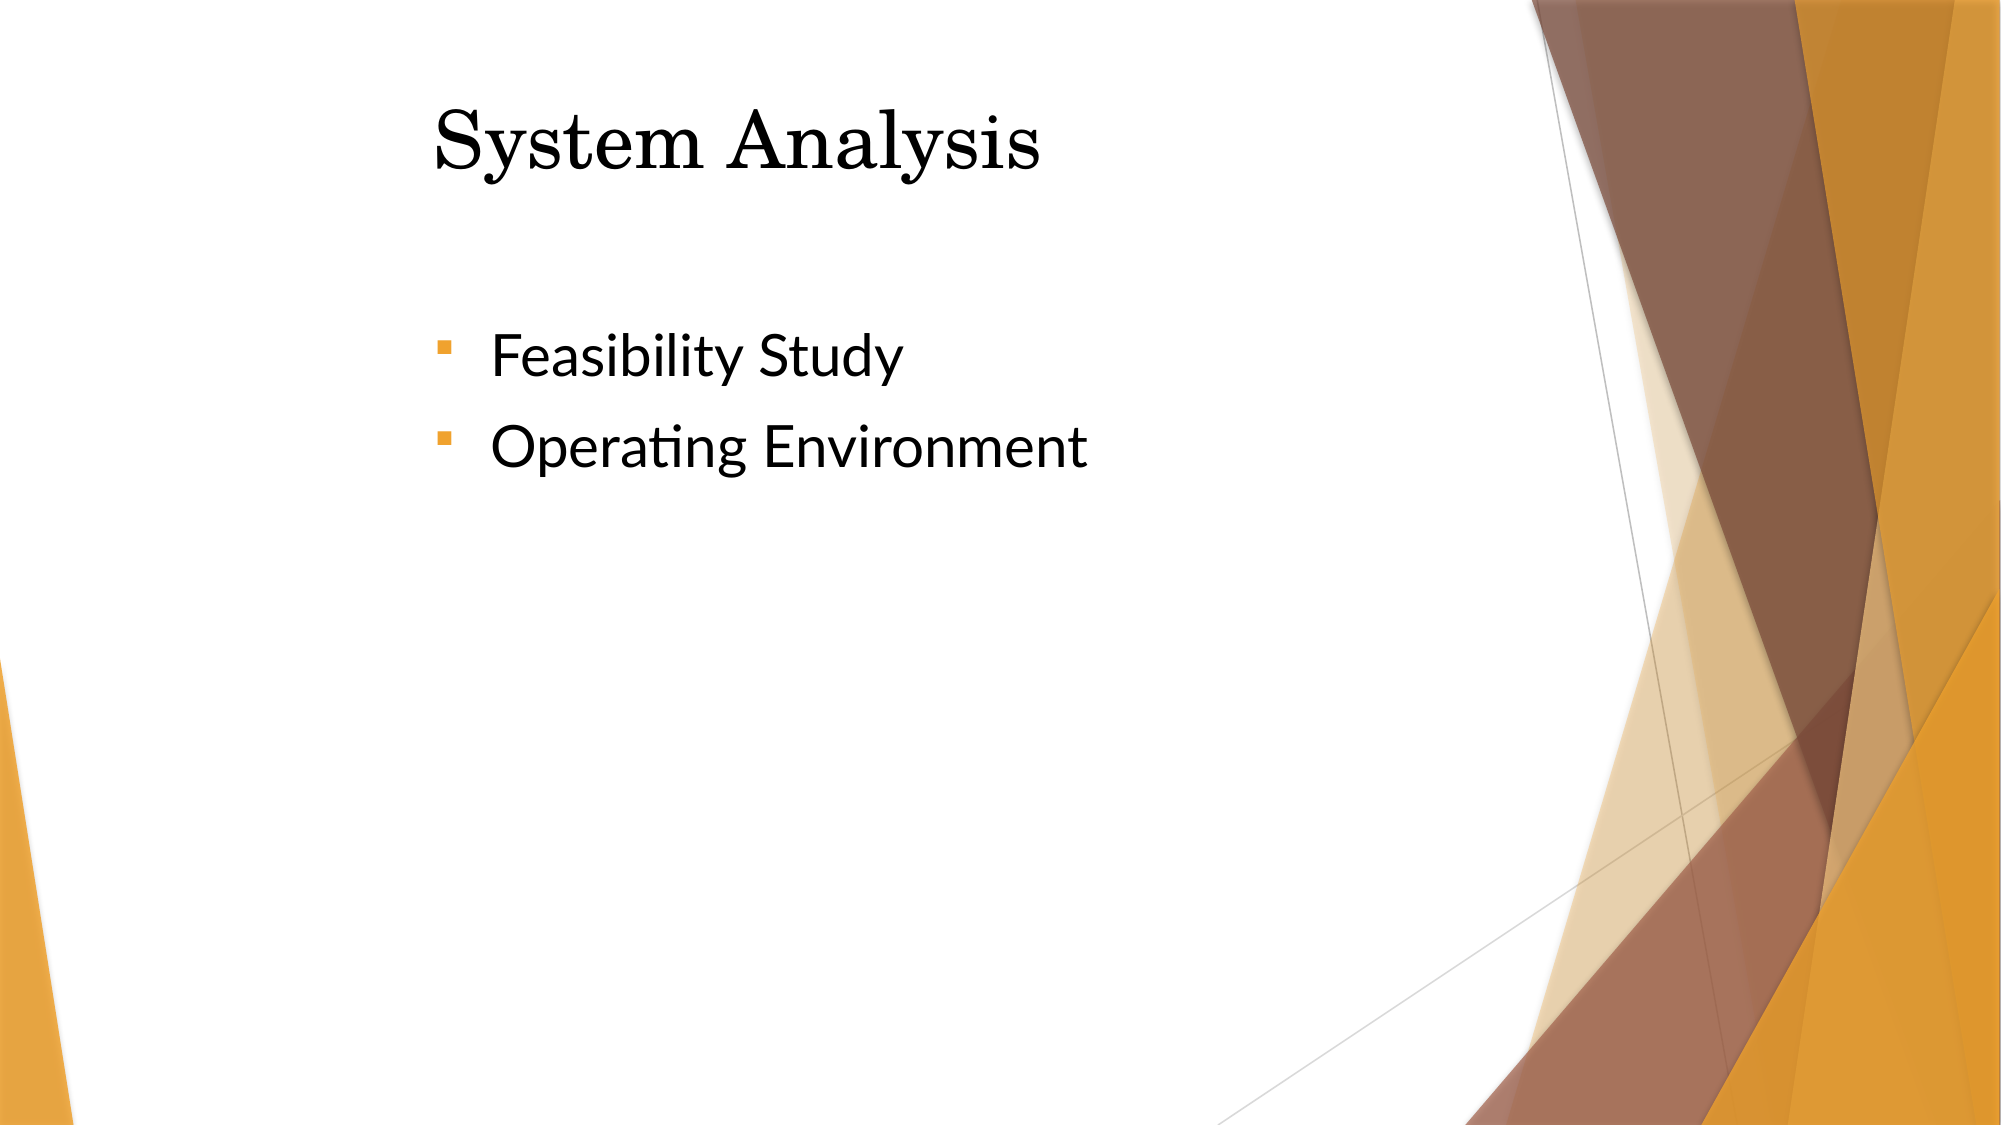

# System Analysis
Feasibility Study
Operating Environment